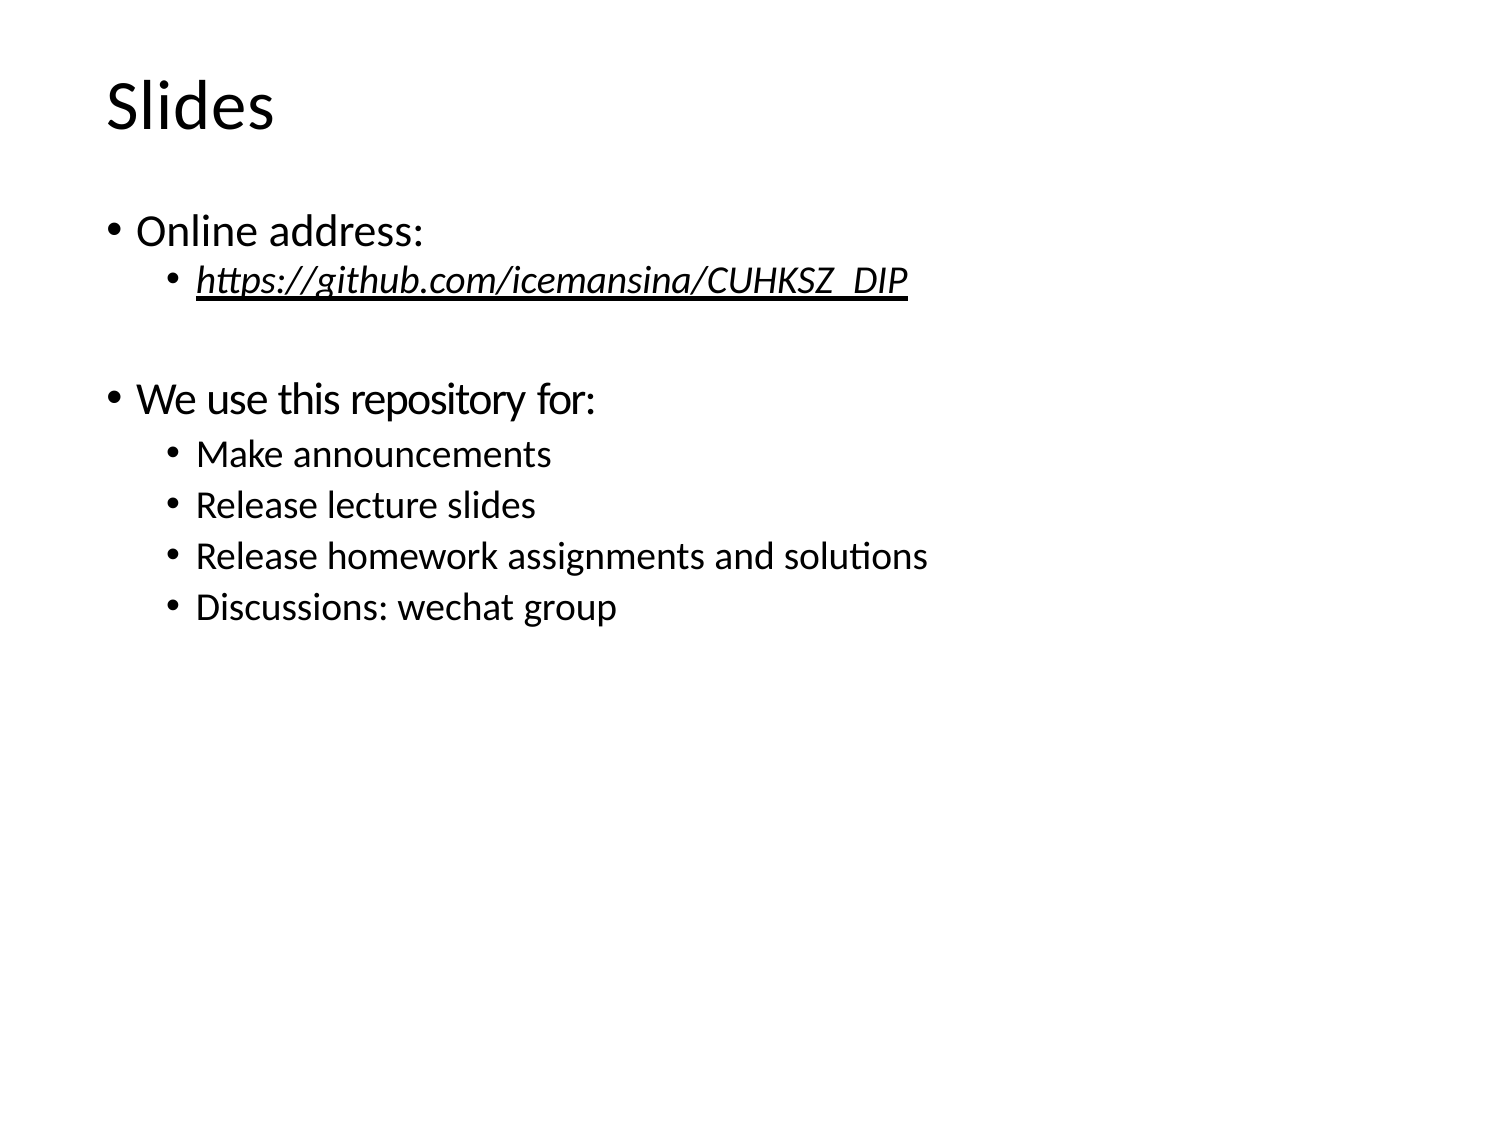

# Slides
Online address:
https://github.com/icemansina/CUHKSZ_DIP

We use this repository for:
Make announcements
Release lecture slides
Release homework assignments and solutions
Discussions: wechat group